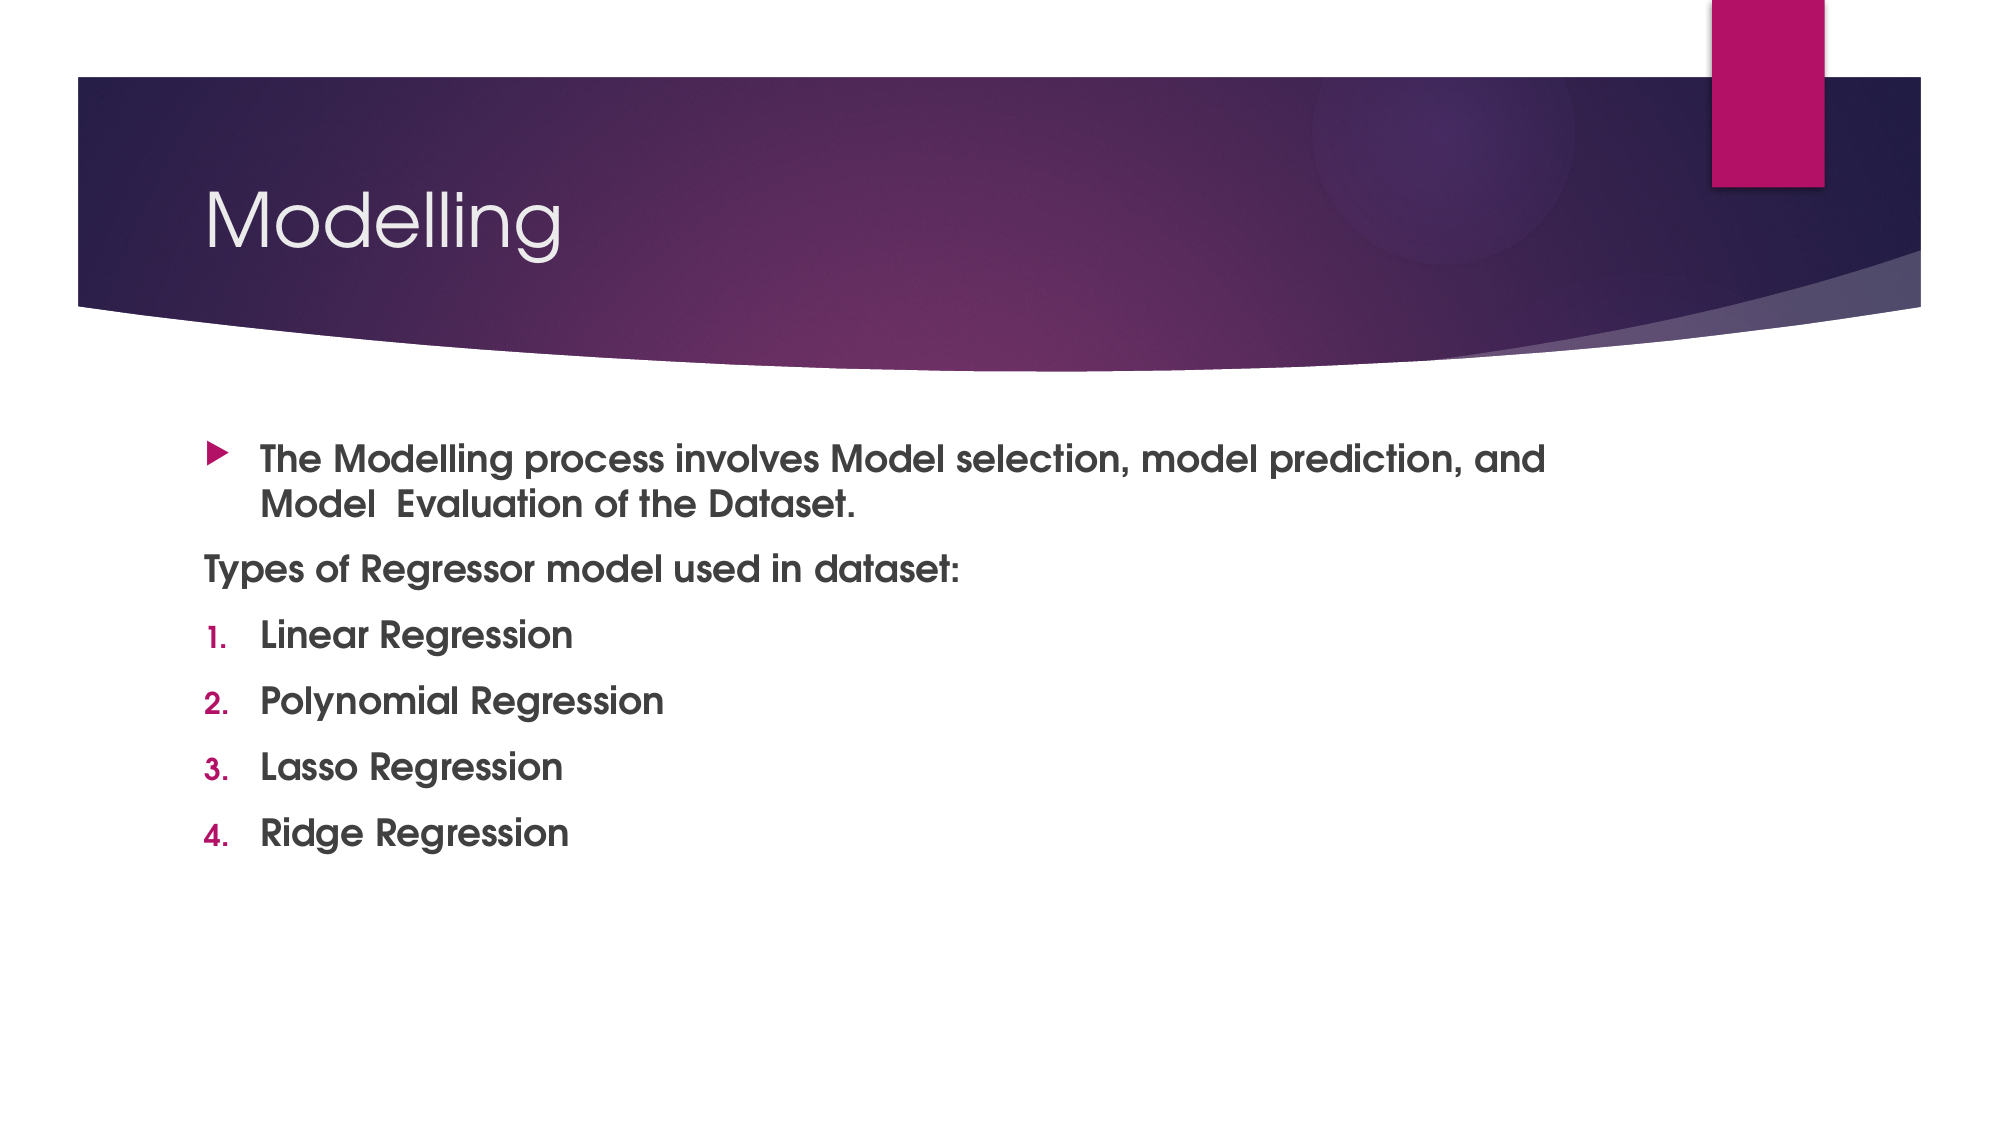

# Modelling
The Modelling process involves Model selection, model prediction, and Model  Evaluation of the Dataset.
Types of Regressor model used in dataset:
Linear Regression
Polynomial Regression
Lasso Regression
Ridge Regression